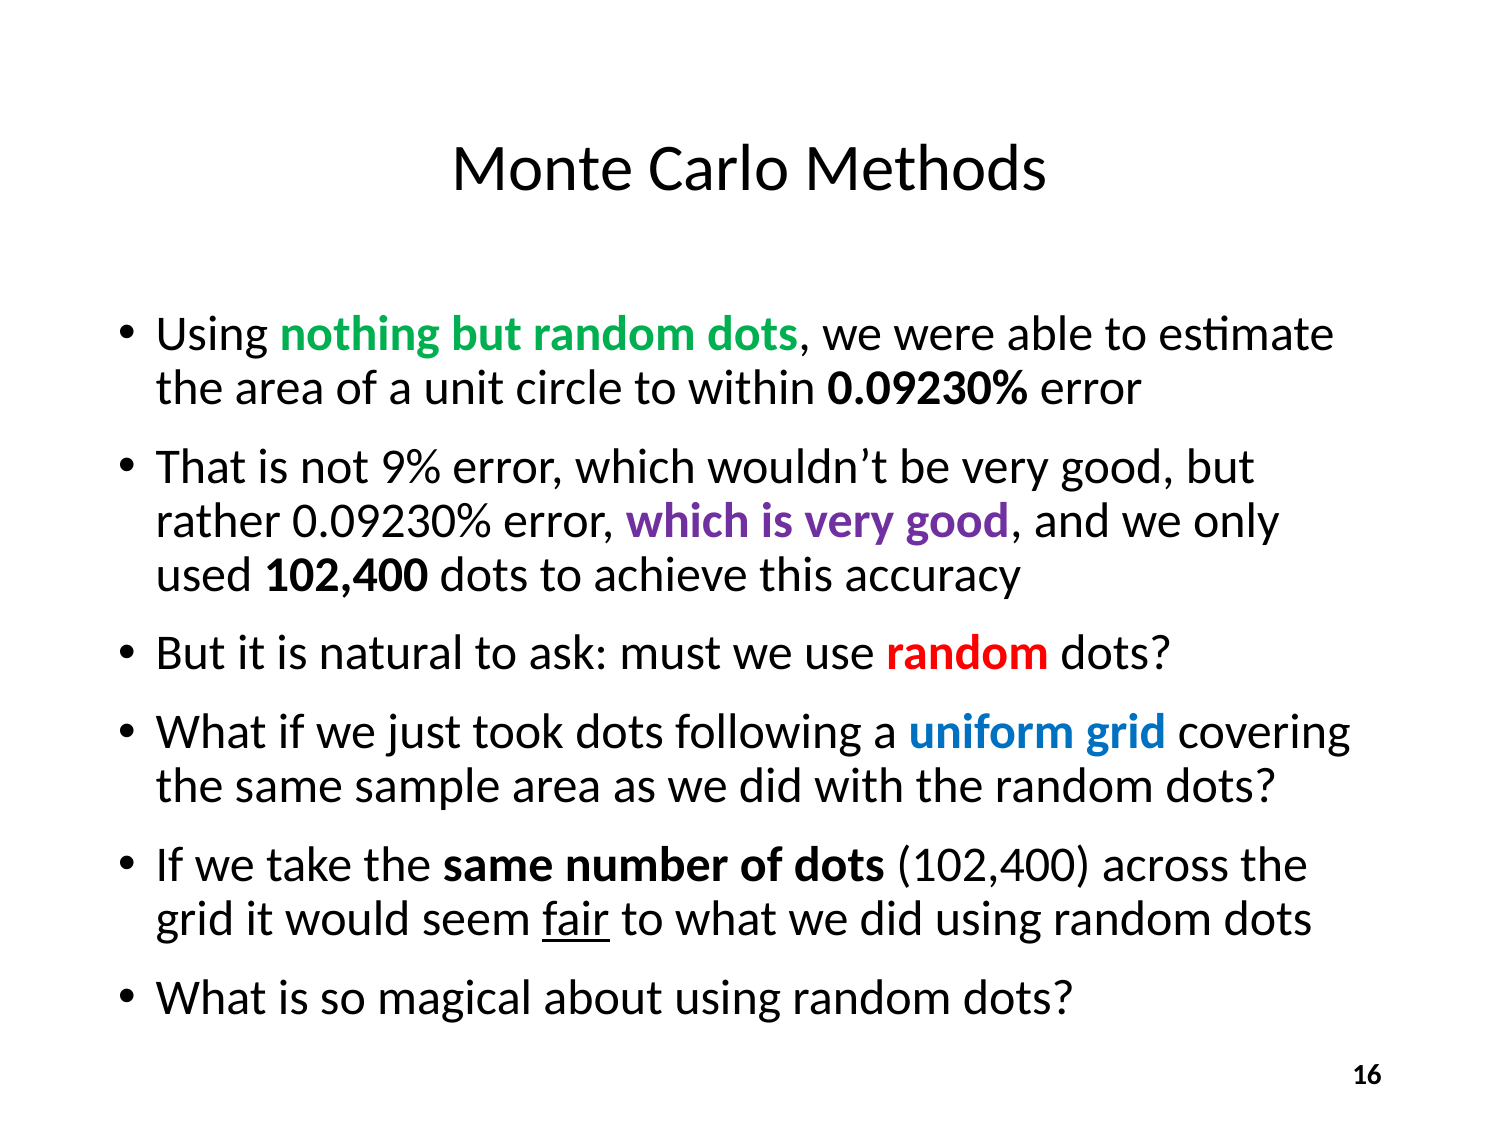

# Monte Carlo Methods
Using nothing but random dots, we were able to estimate the area of a unit circle to within 0.09230% error
That is not 9% error, which wouldn’t be very good, but rather 0.09230% error, which is very good, and we only used 102,400 dots to achieve this accuracy
But it is natural to ask: must we use random dots?
What if we just took dots following a uniform grid covering the same sample area as we did with the random dots?
If we take the same number of dots (102,400) across the grid it would seem fair to what we did using random dots
What is so magical about using random dots?
16